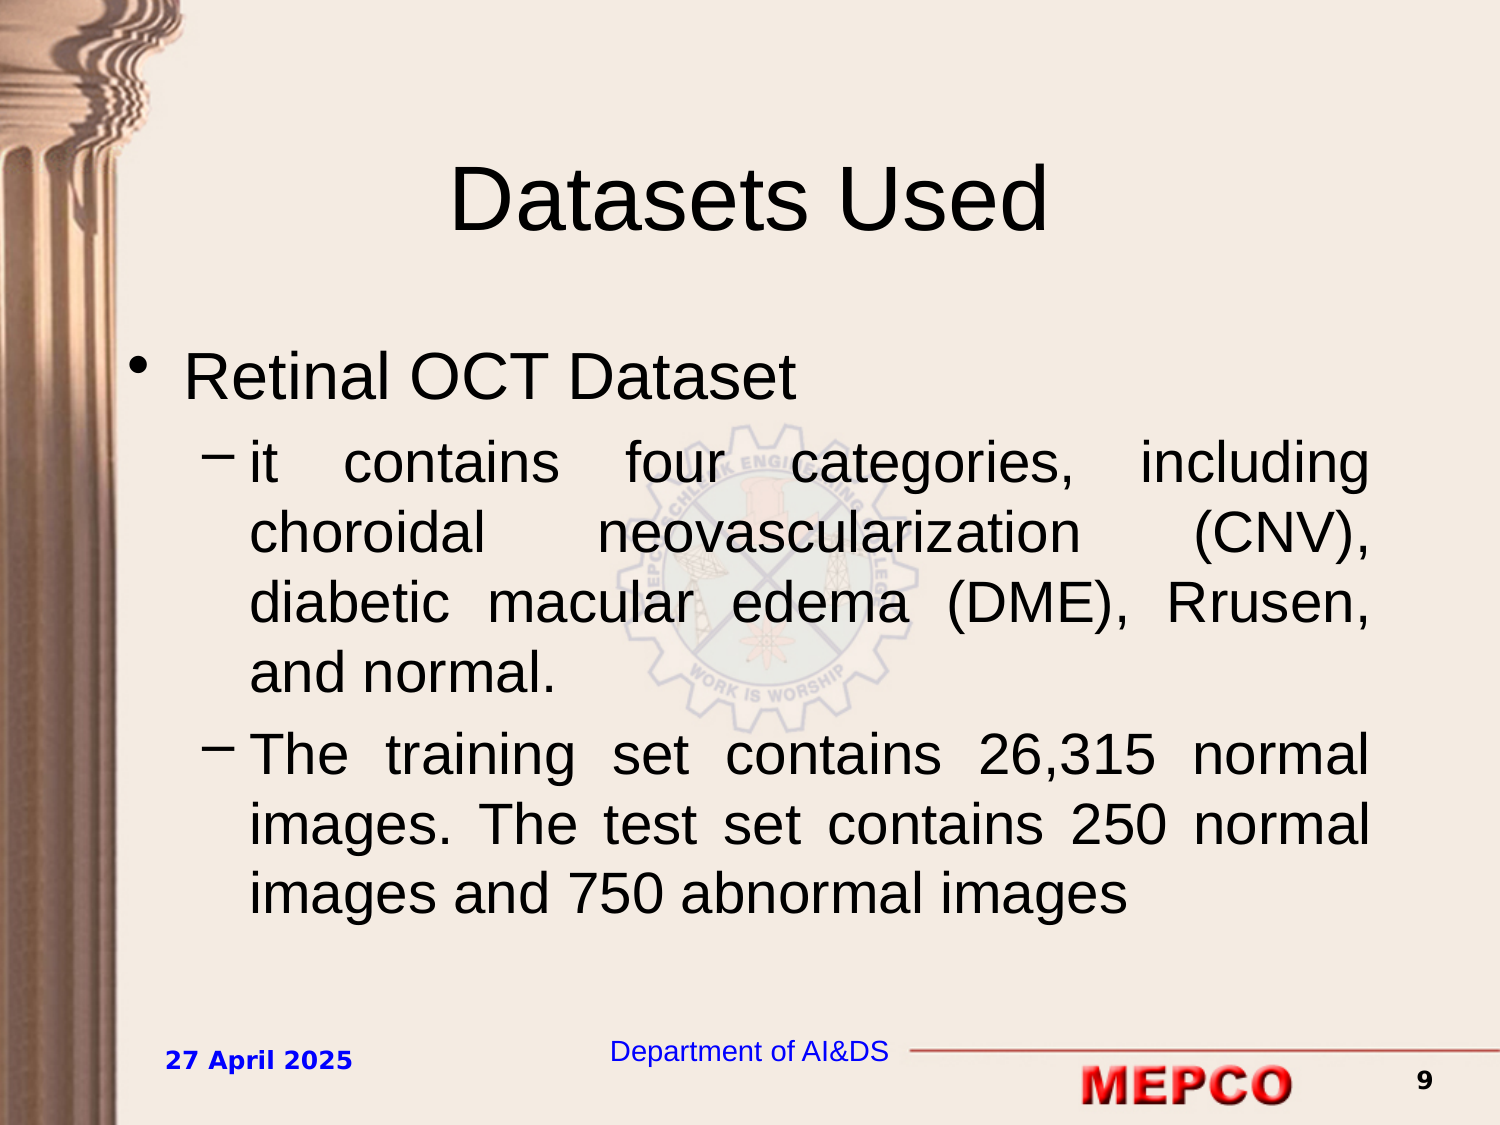

# Datasets Used
Retinal OCT Dataset
it contains four categories, including choroidal neovascularization (CNV), diabetic macular edema (DME), Rrusen, and normal.
The training set contains 26,315 normal images. The test set contains 250 normal images and 750 abnormal images
Department of AI&DS